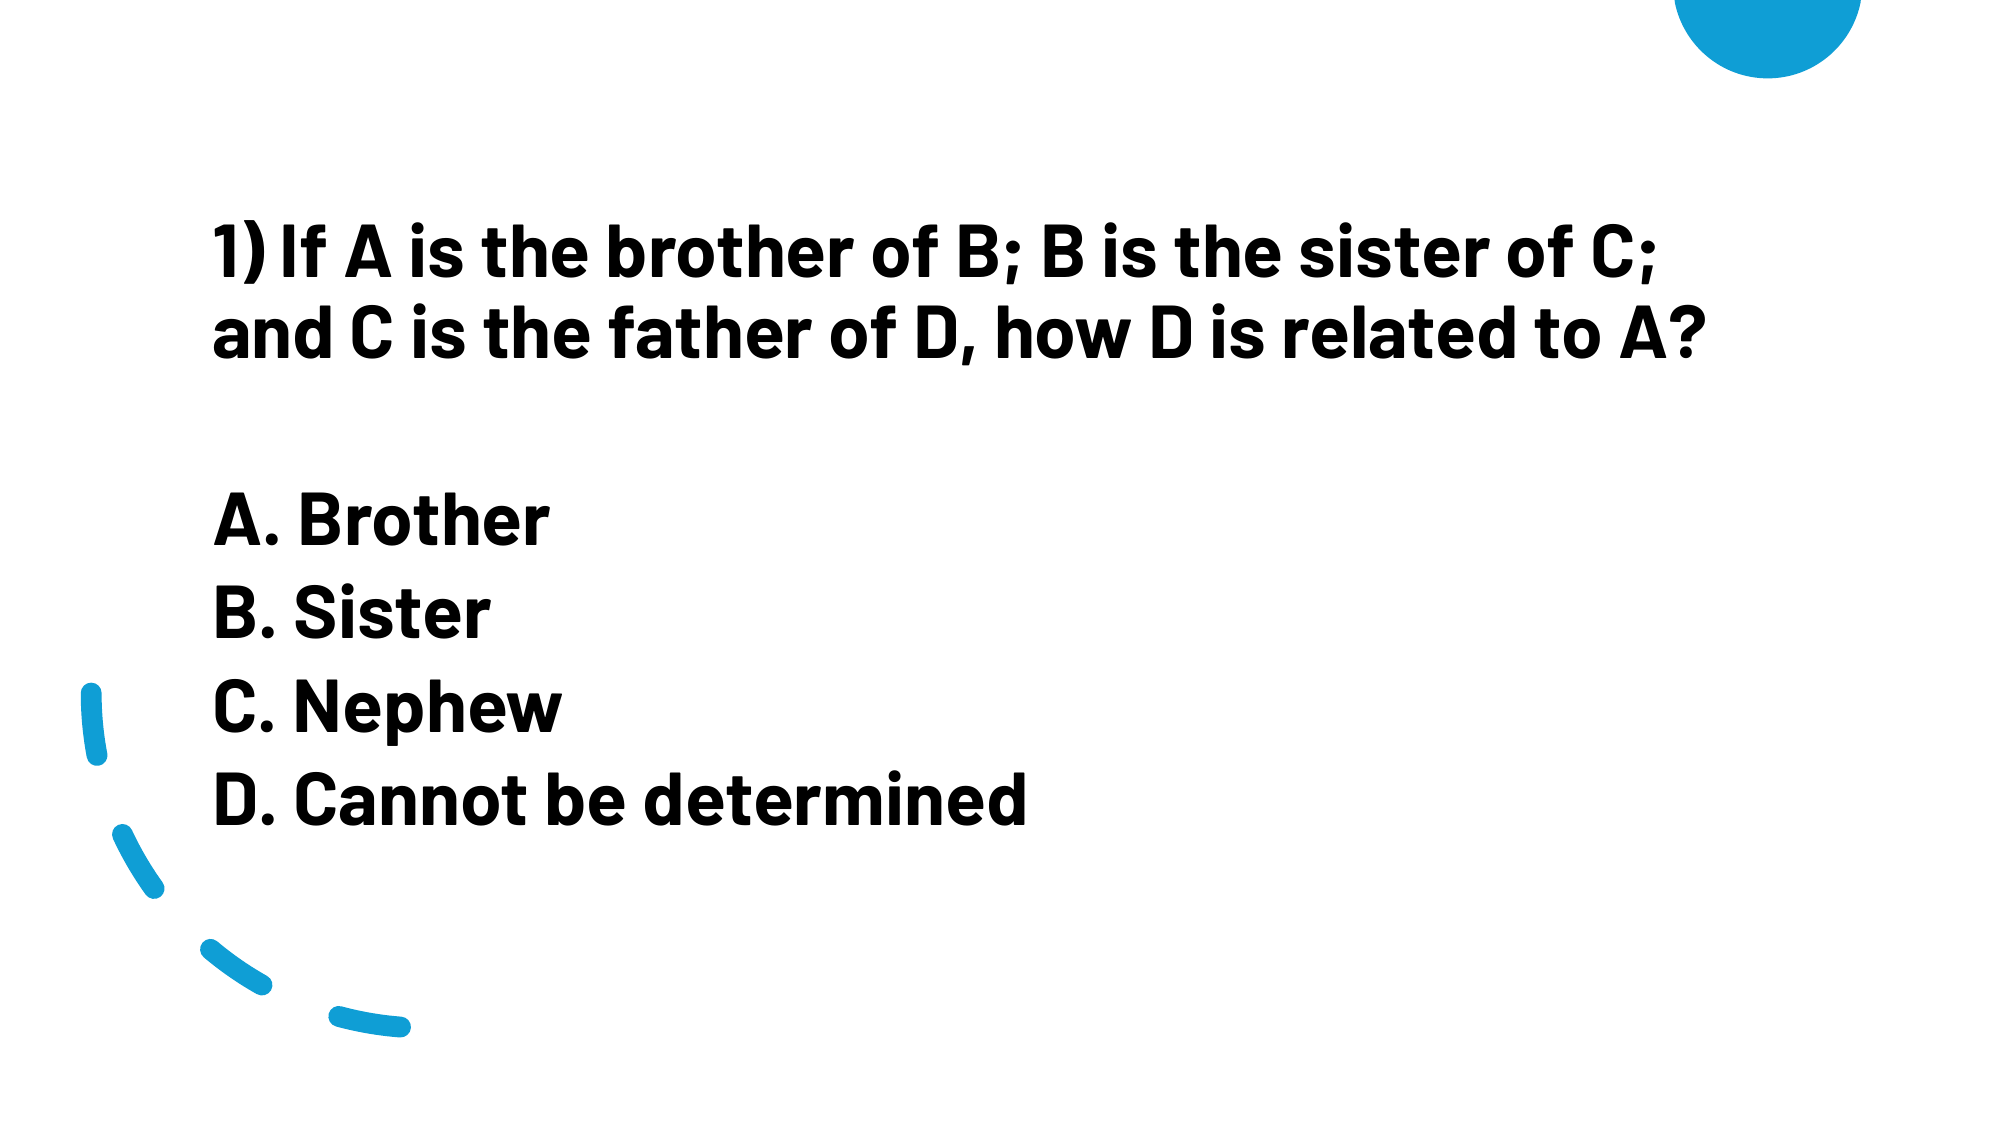

1) If A is the brother of B; B is the sister of C; and C is the father of D, how D is related to A?​

A. Brother​
B. Sister​
C. Nephew​
D. Cannot be determined